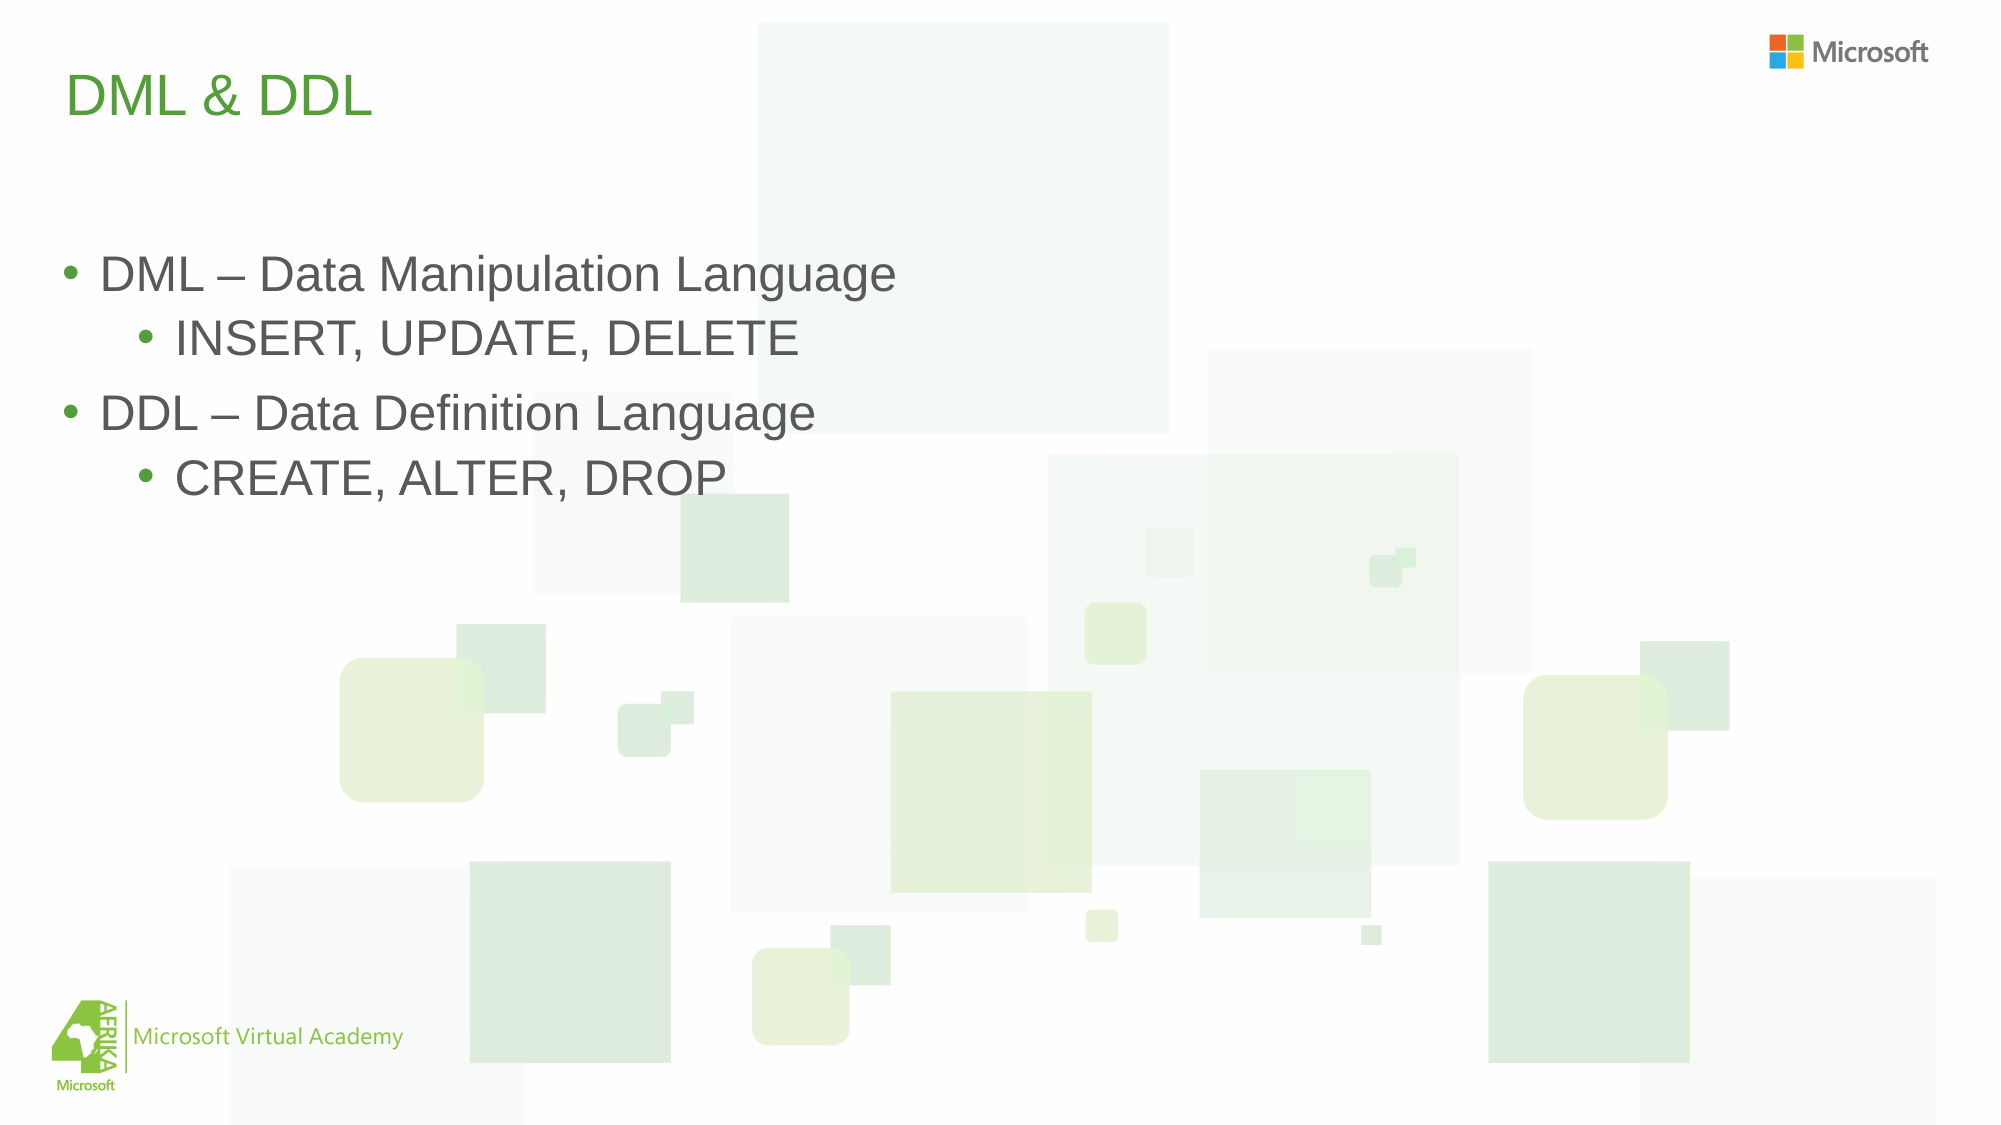

# DML & DDL
DML – Data Manipulation Language
INSERT, UPDATE, DELETE
DDL – Data Definition Language
CREATE, ALTER, DROP